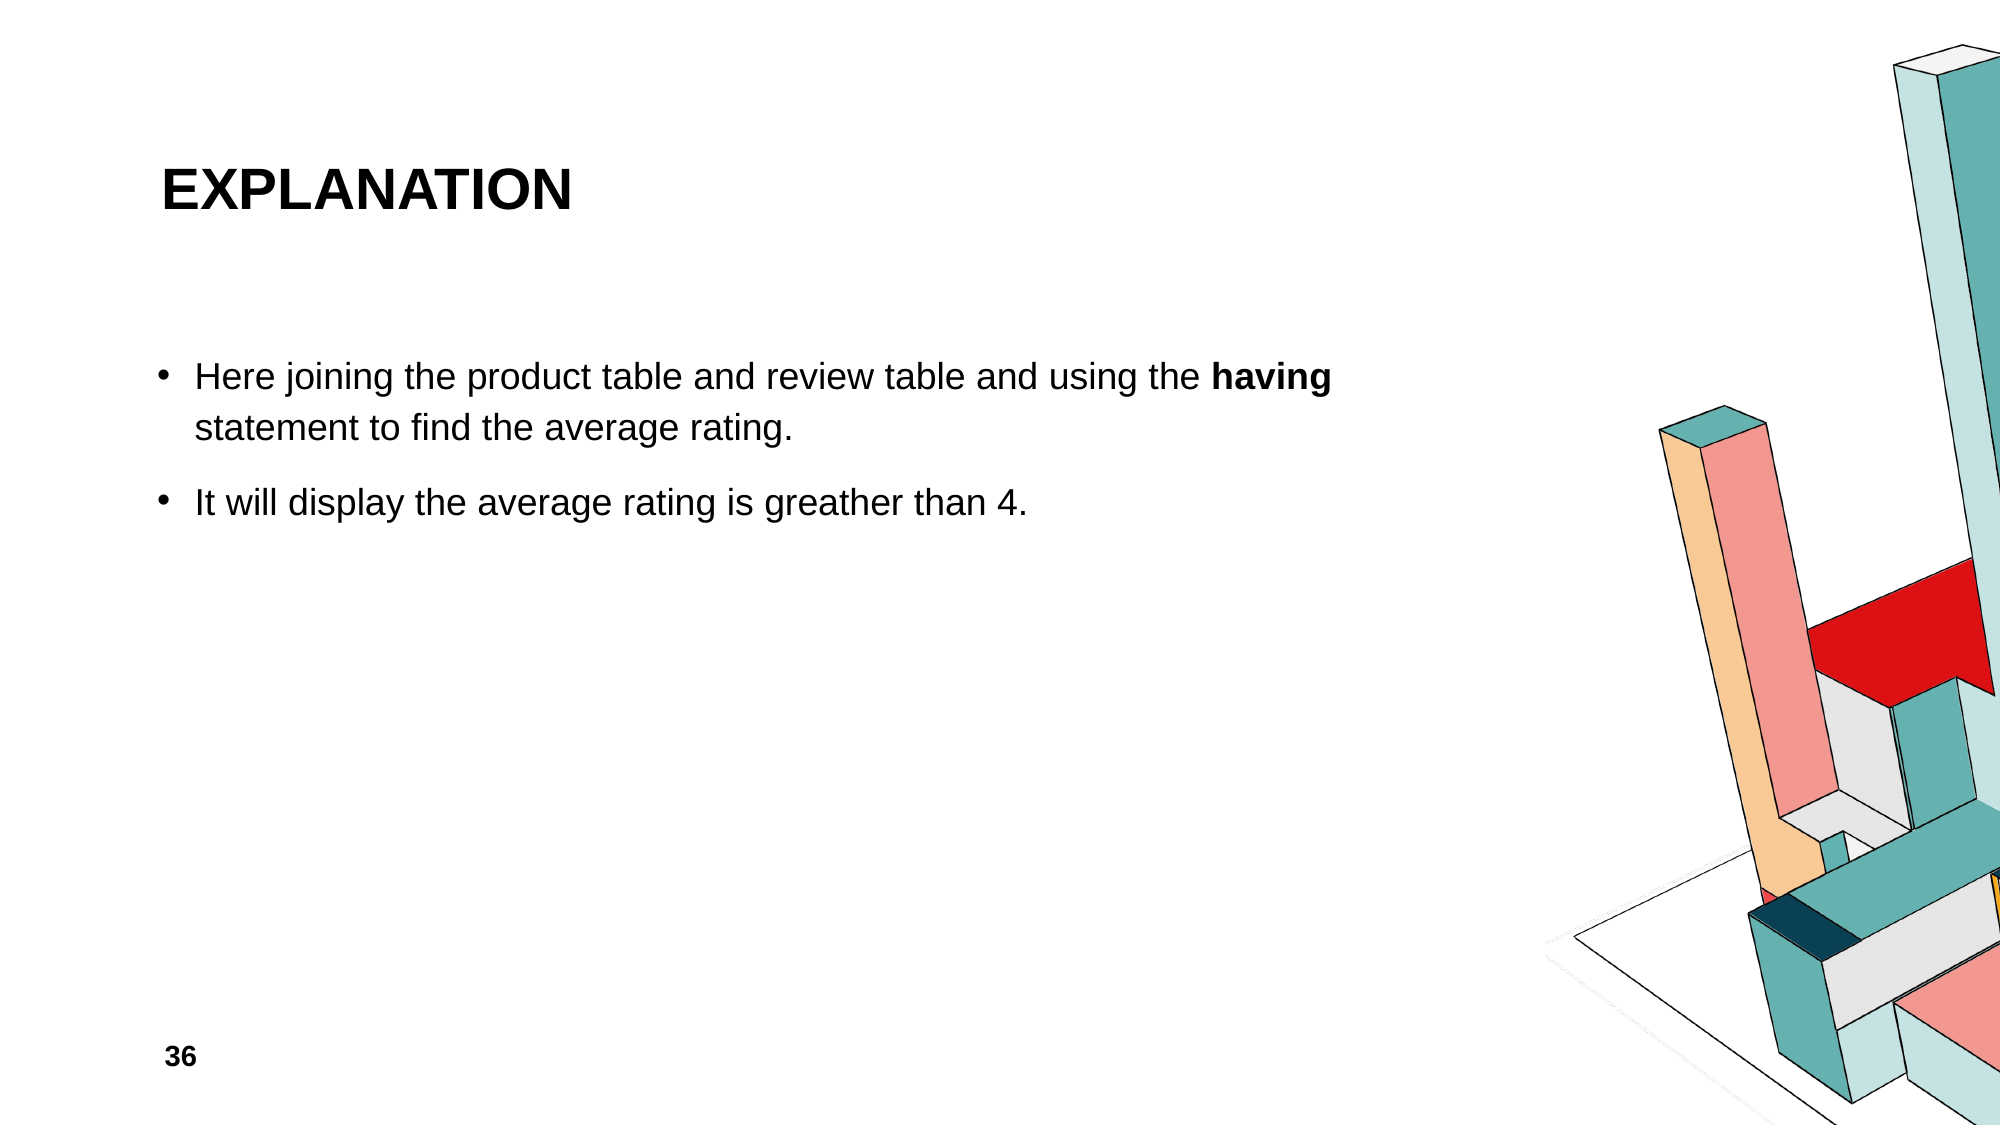

# EXPLANATION
Here joining the product table and review table and using the having statement to find the average rating.
It will display the average rating is greather than 4.
36